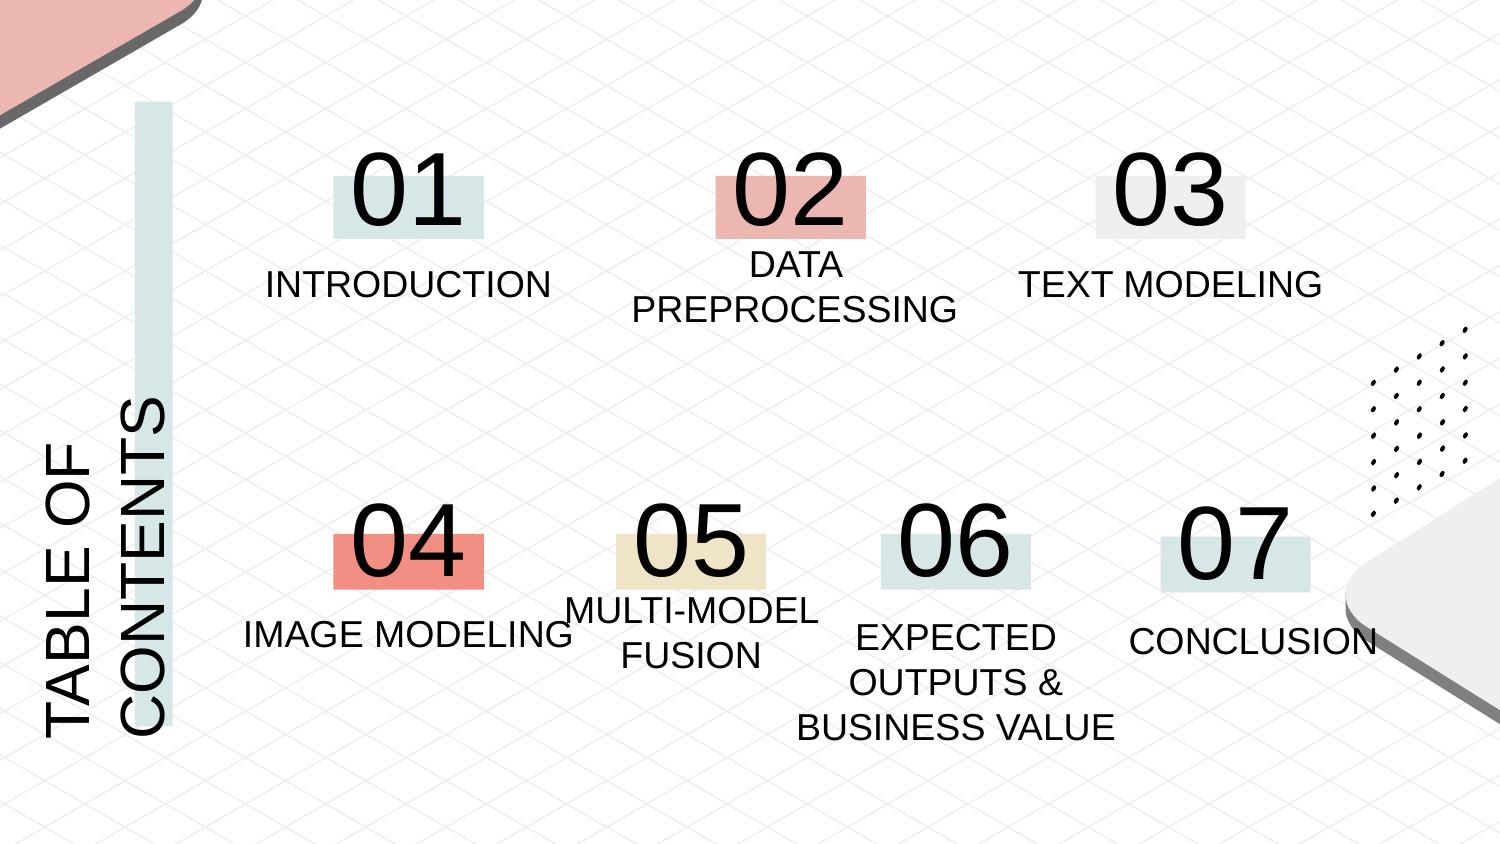

01
02
03

# DATA PREPROCESSING
TEXT MODELING
INTRODUCTION
TABLE OF CONTENTS

04
05
06
07

MULTI-MODEL FUSION
IMAGE MODELING
CONCLUSION
EXPECTED OUTPUTS & BUSINESS VALUE